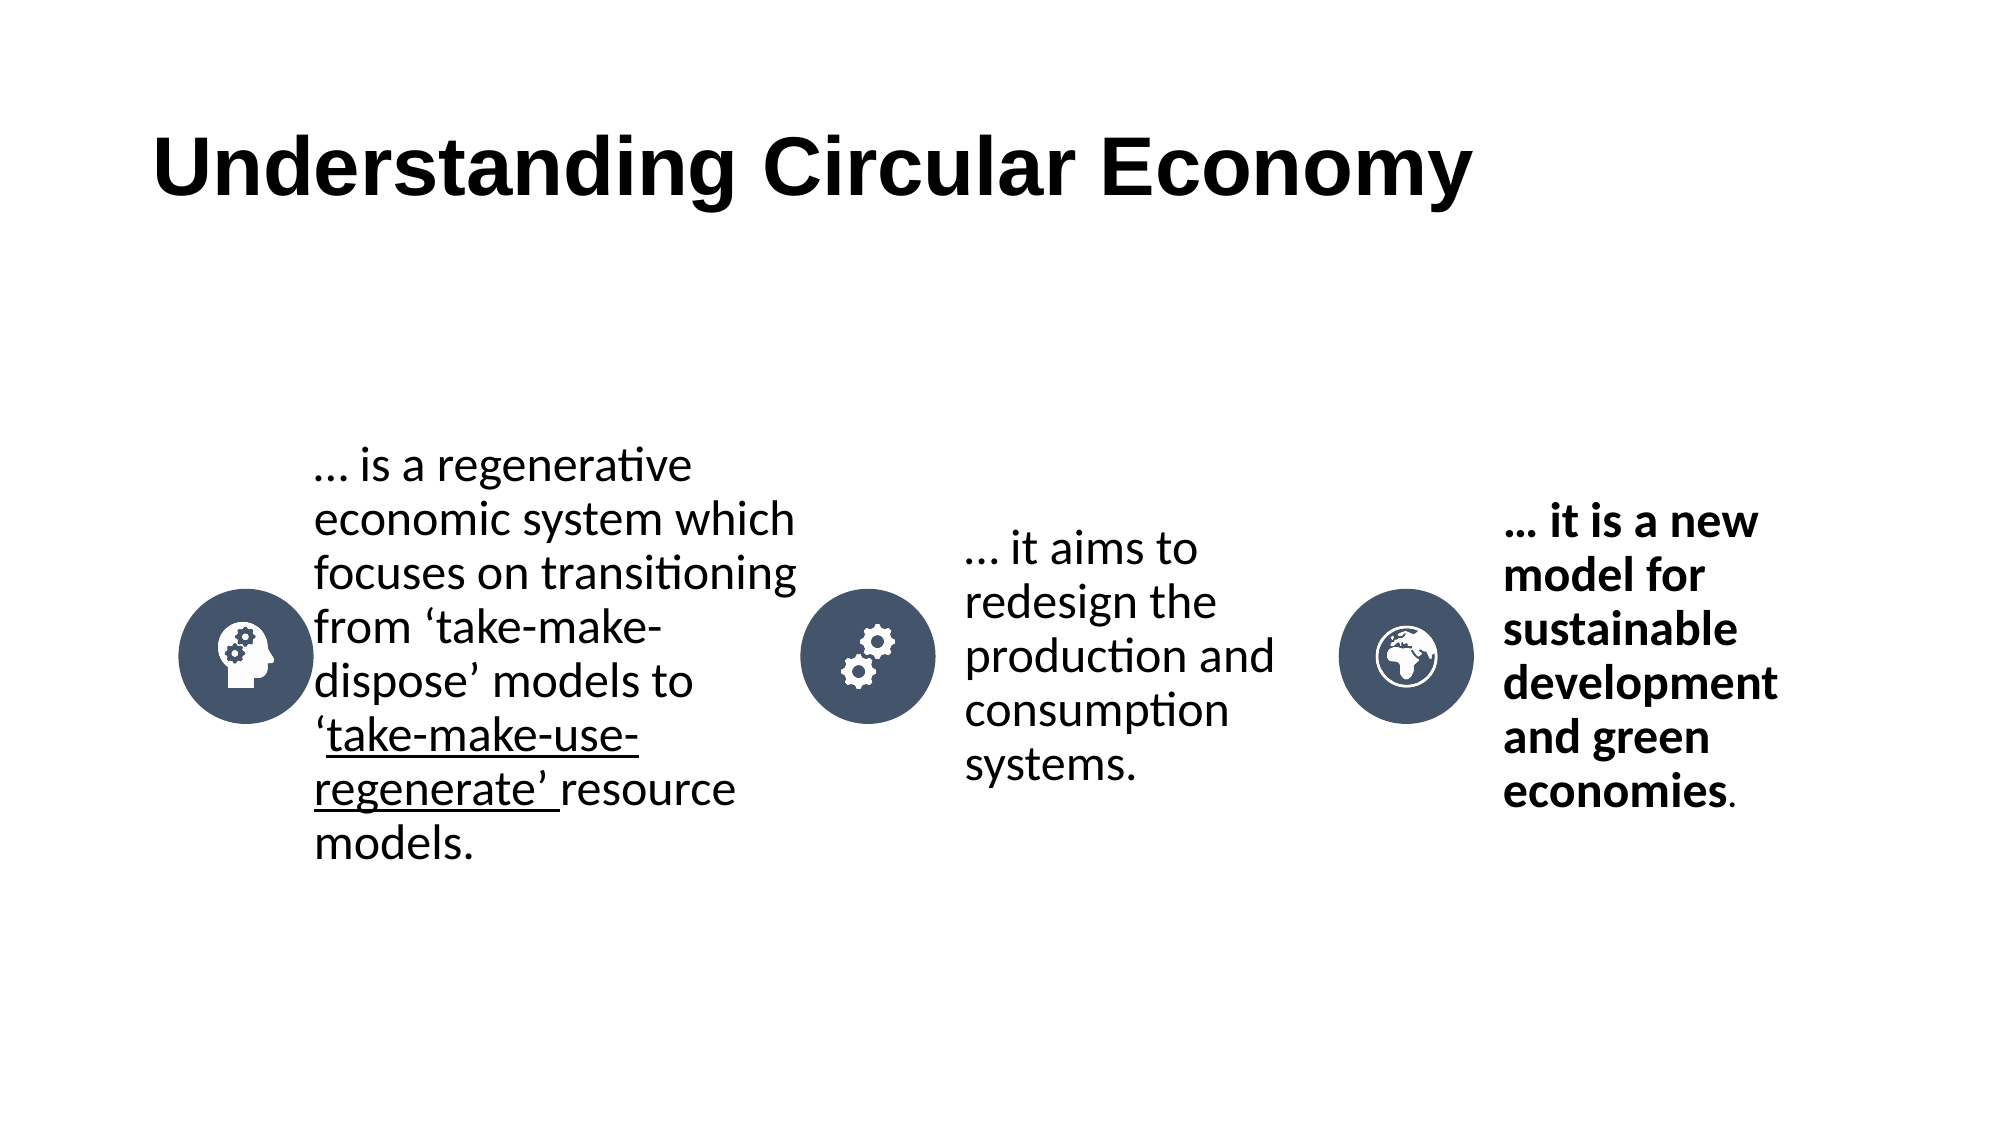

# Understanding Circular Economy
… is a regenerative economic system which focuses on transitioning from ‘take-make-dispose’ models to ‘take-make-use-regenerate’ resource models.
… it aims to redesign the production and consumption systems.
… it is a new model for sustainable development and green economies.